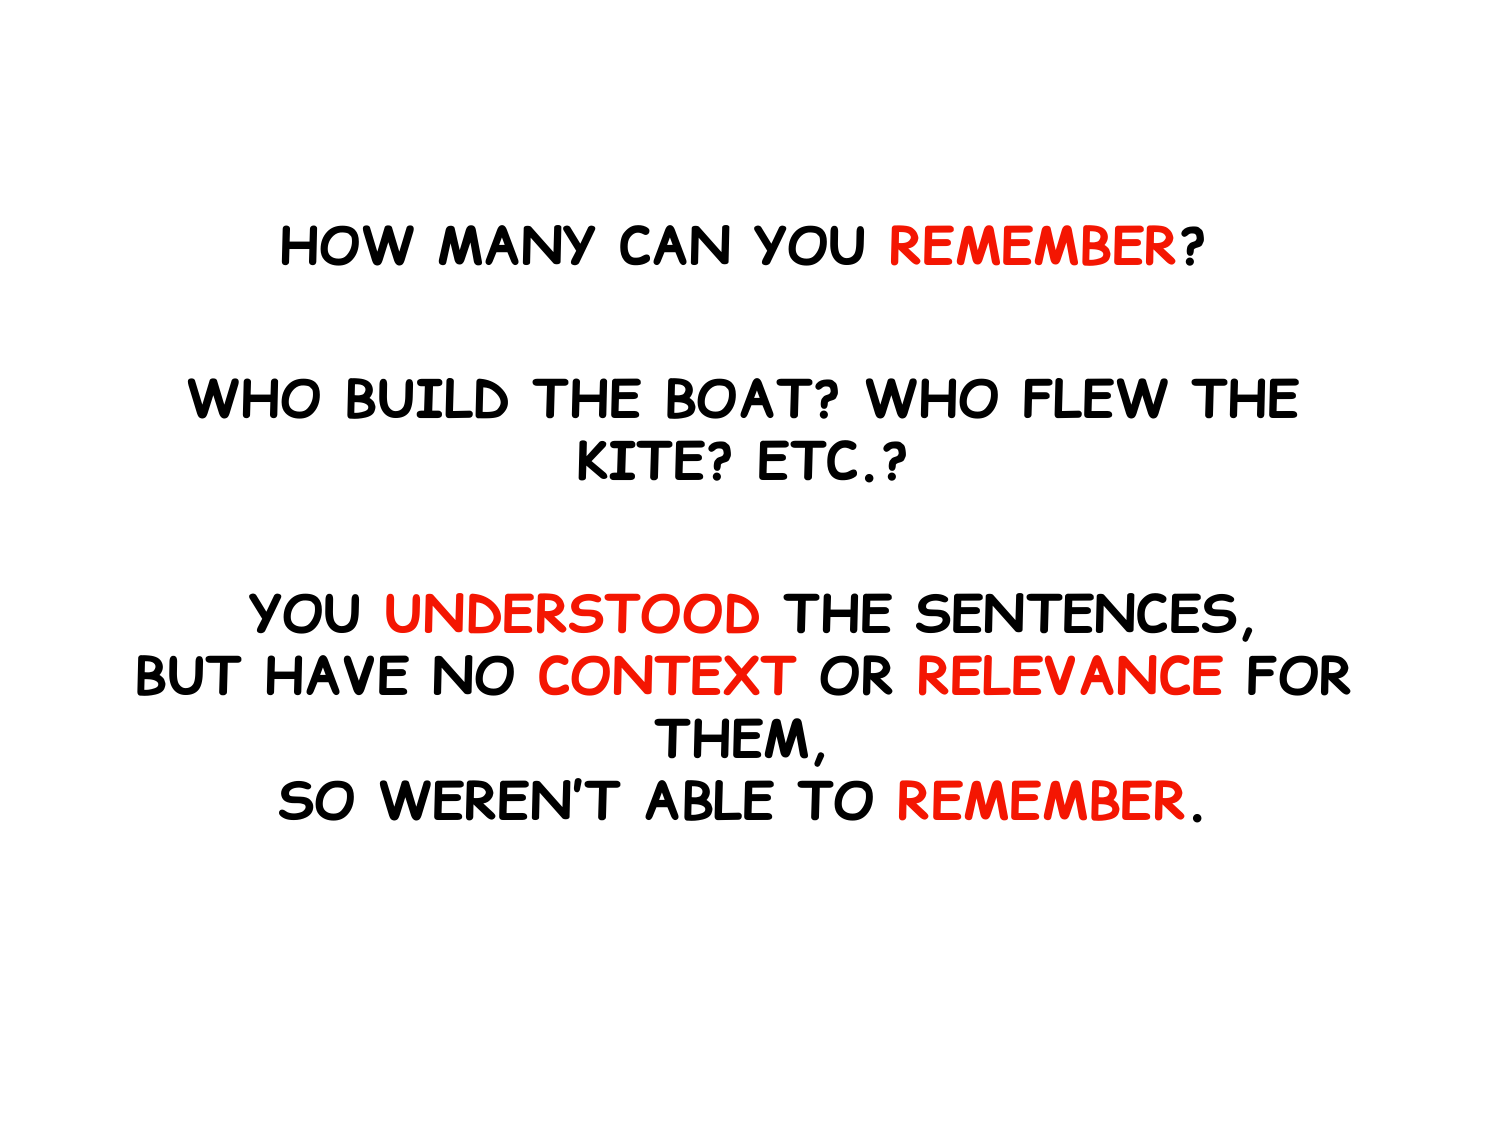

HOW MANY CAN YOU REMEMBER?
WHO BUILD THE BOAT? WHO FLEW THE KITE? ETC.?
 YOU UNDERSTOOD THE SENTENCES,
BUT HAVE NO CONTEXT OR RELEVANCE FOR THEM,
SO WEREN’T ABLE TO REMEMBER.